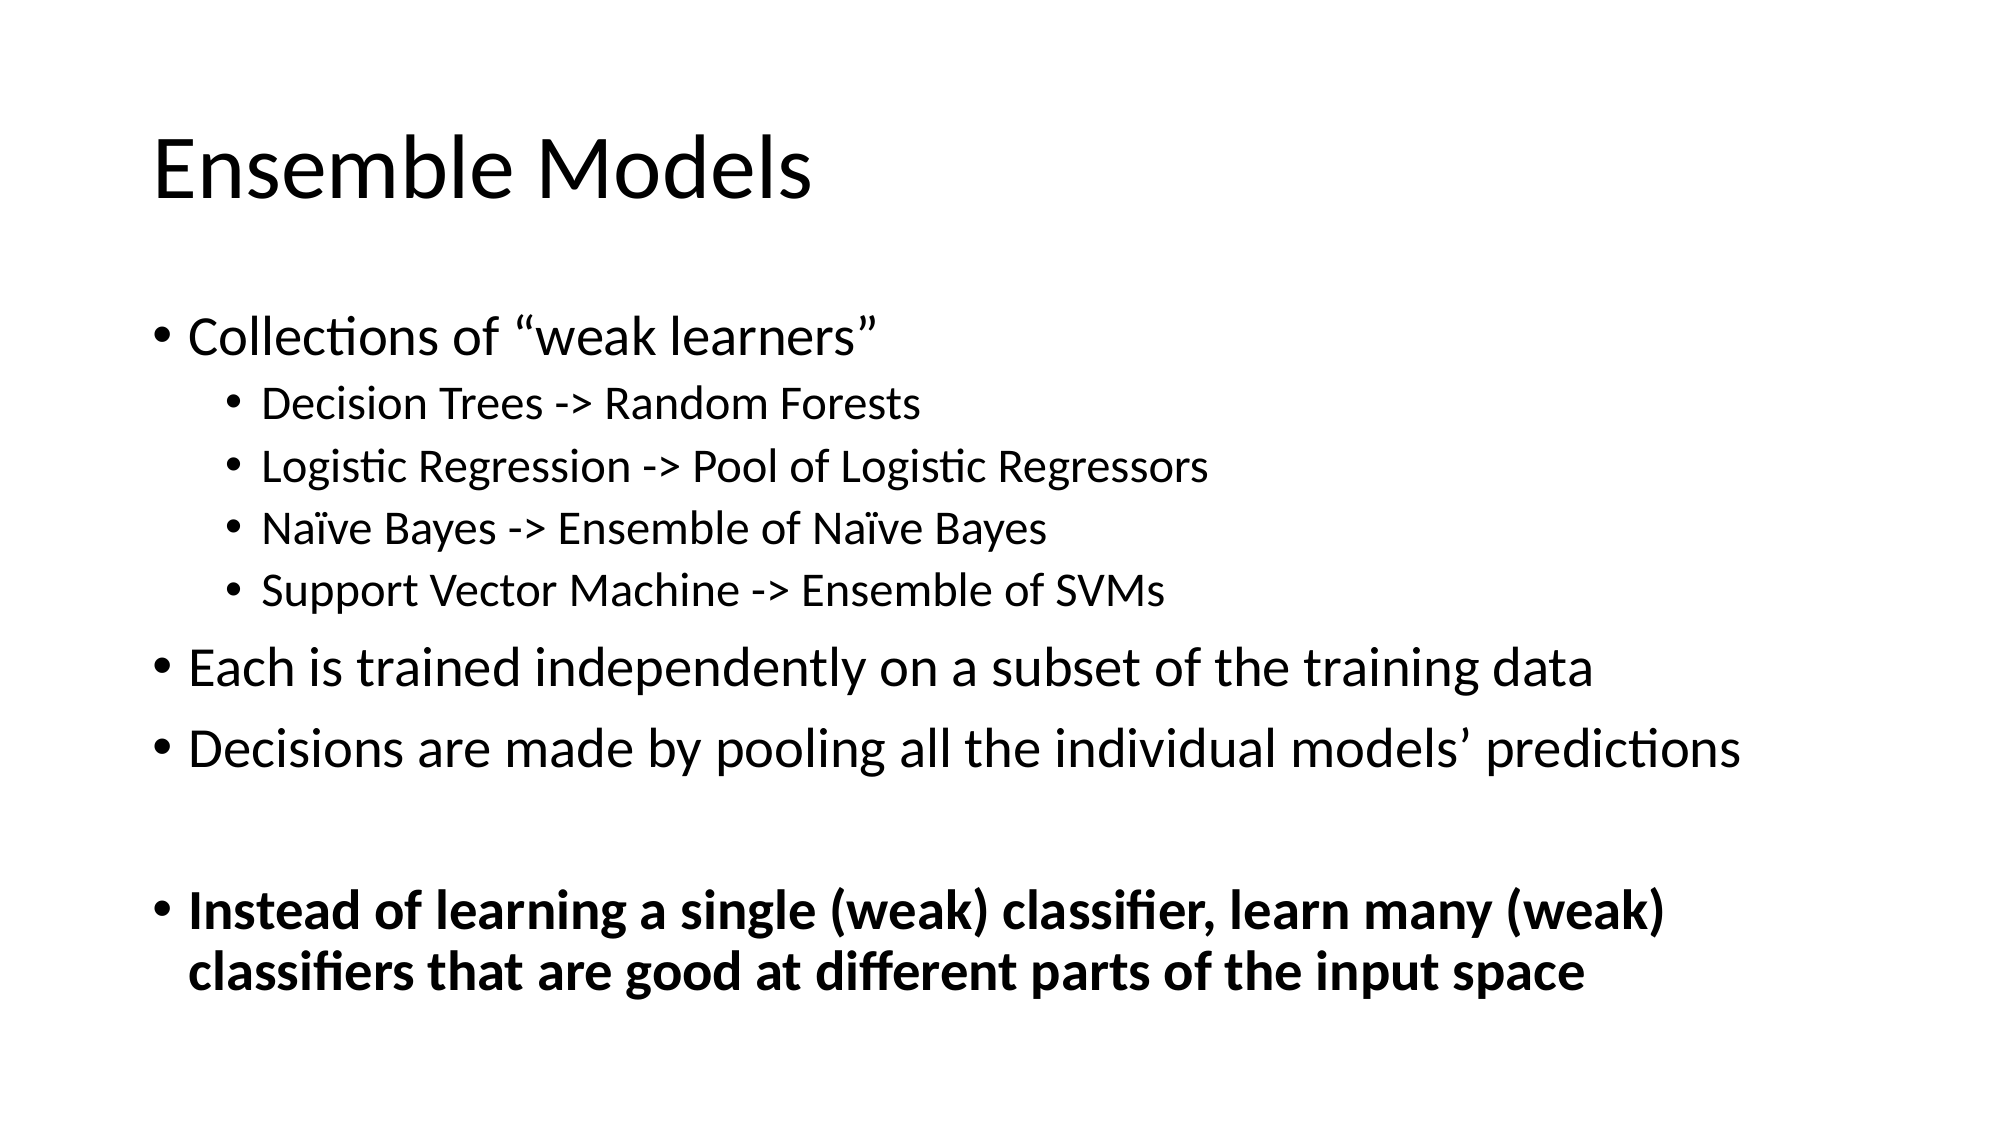

# Ensemble Models
Collections of “weak learners”
Decision Trees -> Random Forests
Logistic Regression -> Pool of Logistic Regressors
Naïve Bayes -> Ensemble of Naïve Bayes
Support Vector Machine -> Ensemble of SVMs
Each is trained independently on a subset of the training data
Decisions are made by pooling all the individual models’ predictions

Instead of learning a single (weak) classifier, learn many (weak) classifiers that are good at different parts of the input space